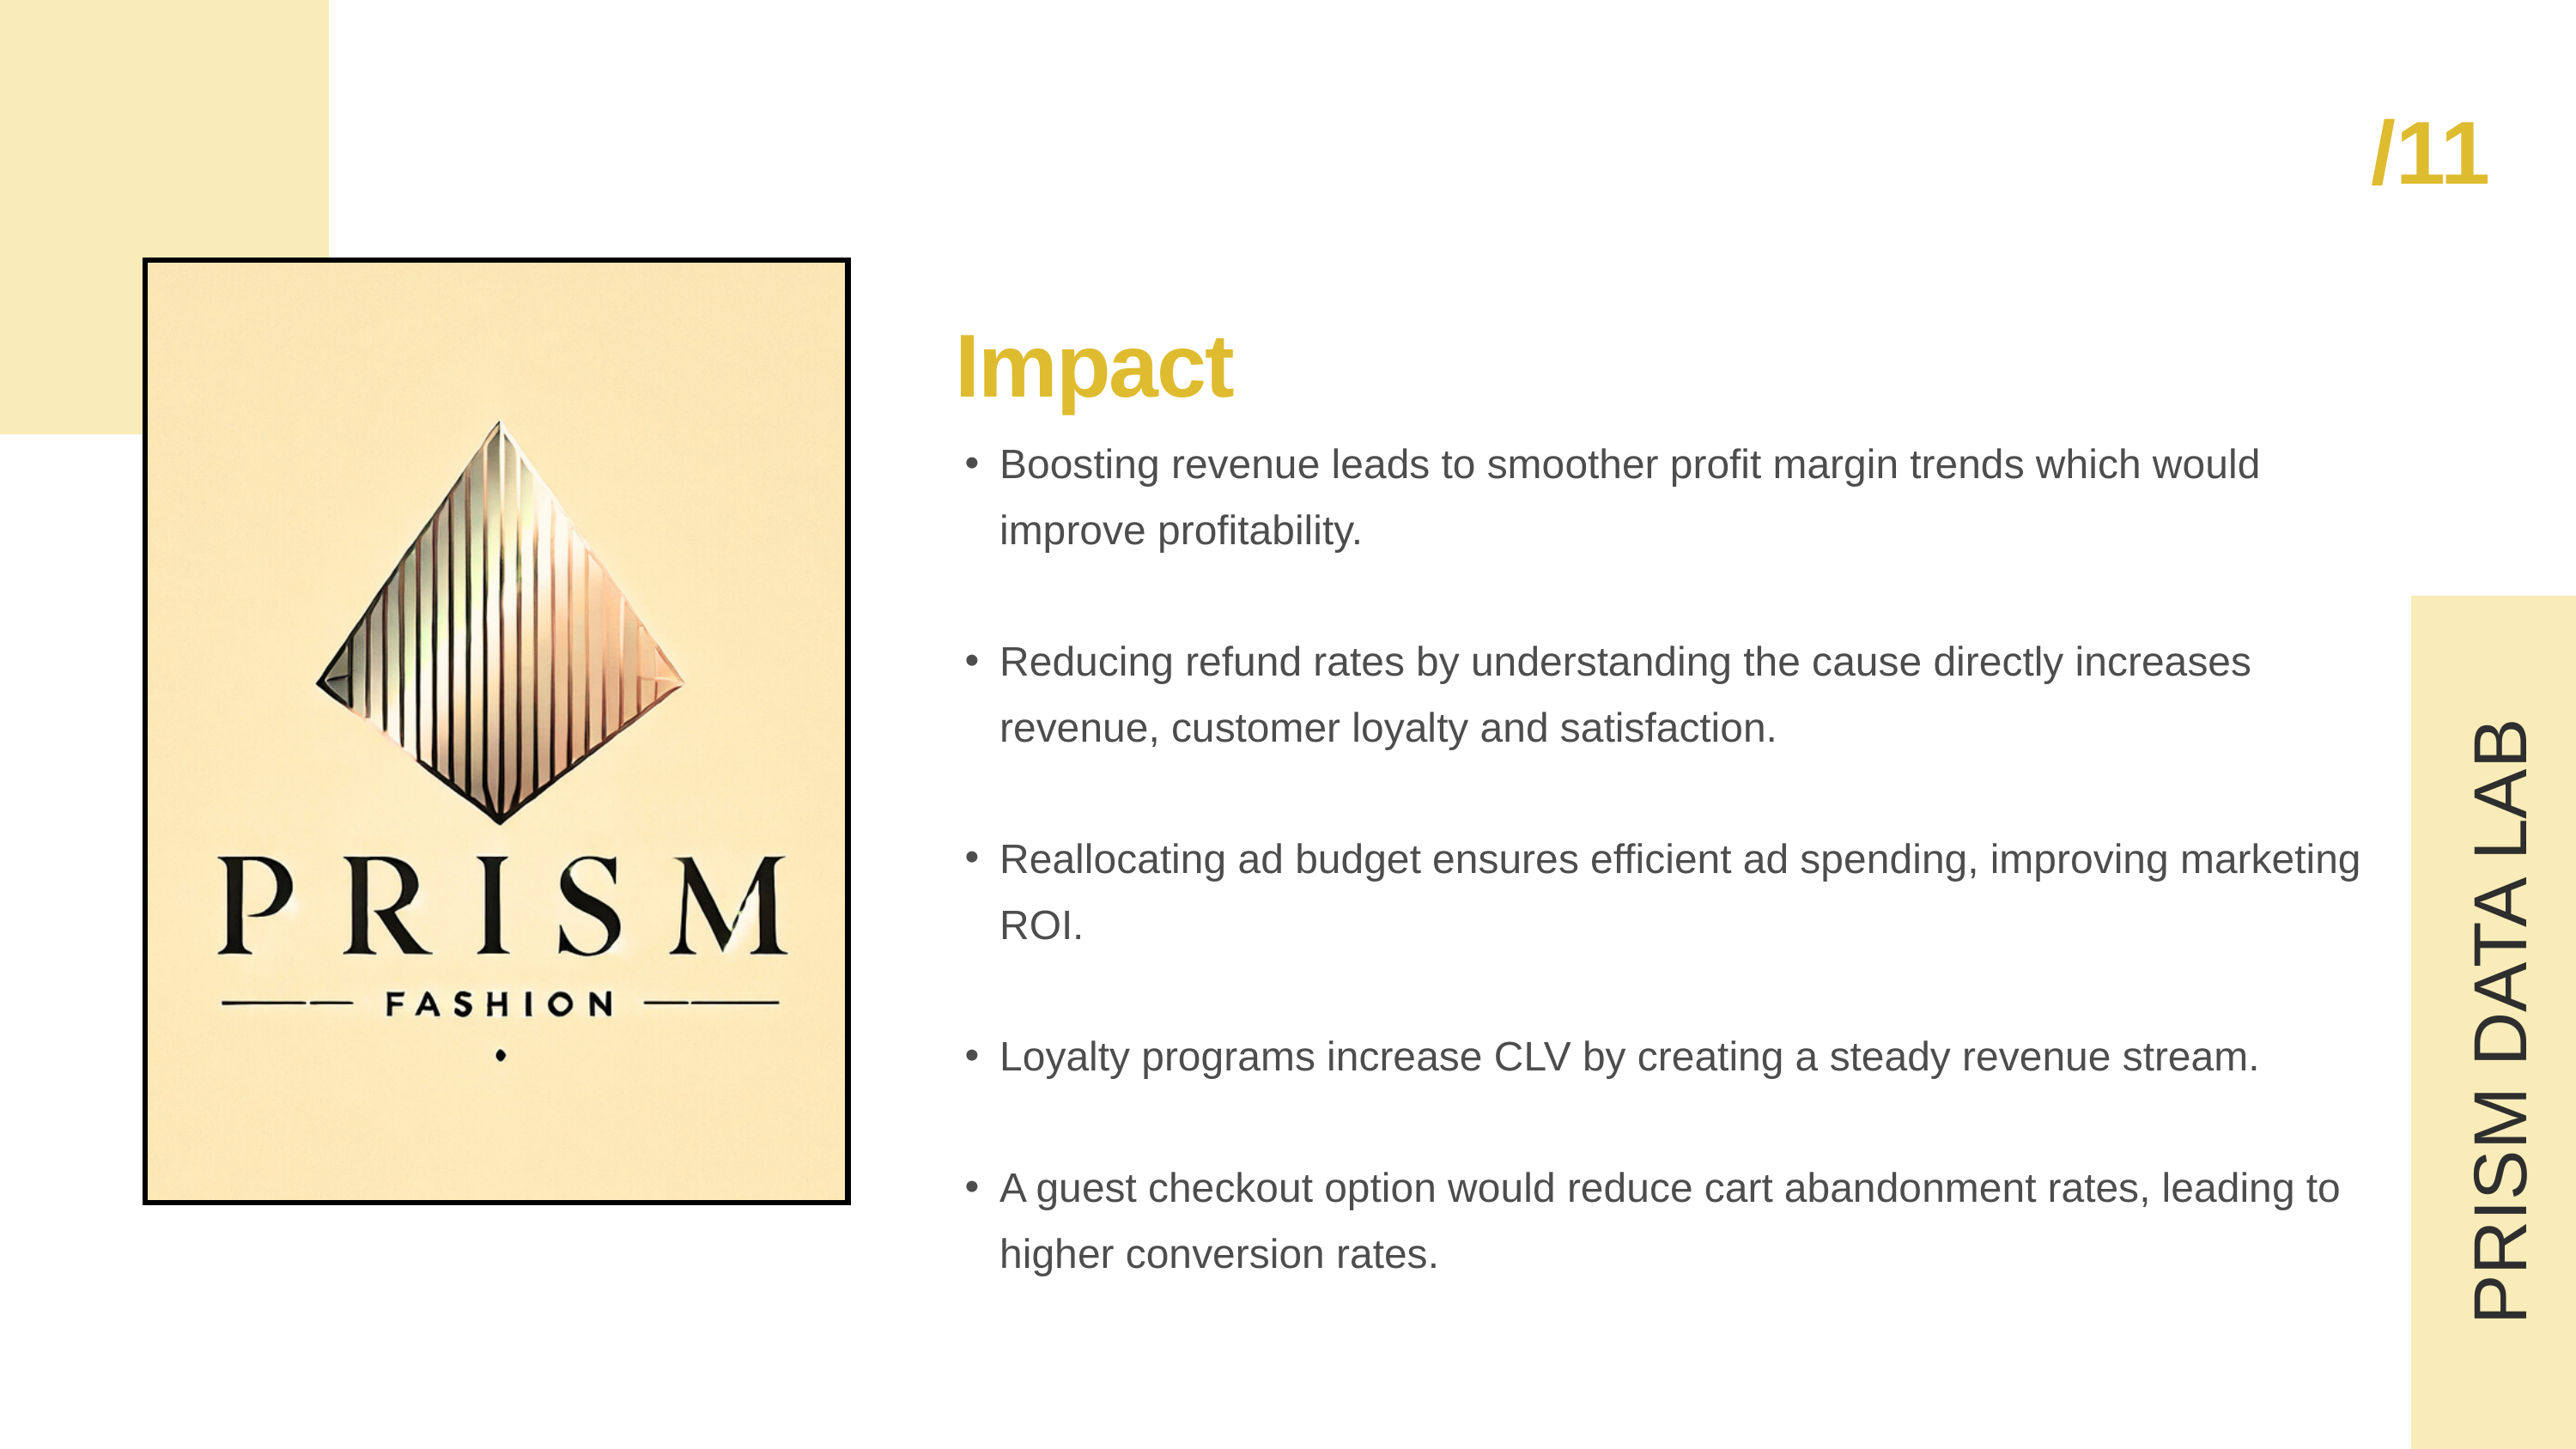

/11

Impact
Boosting revenue leads to smoother profit margin trends which would improve profitability.

Reducing refund rates by understanding the cause directly increases revenue, customer loyalty and satisfaction.

Reallocating ad budget ensures efficient ad spending, improving marketing ROI.

Loyalty programs increase CLV by creating a steady revenue stream.

A guest checkout option would reduce cart abandonment rates, leading to higher conversion rates.

PRISM DATA LAB